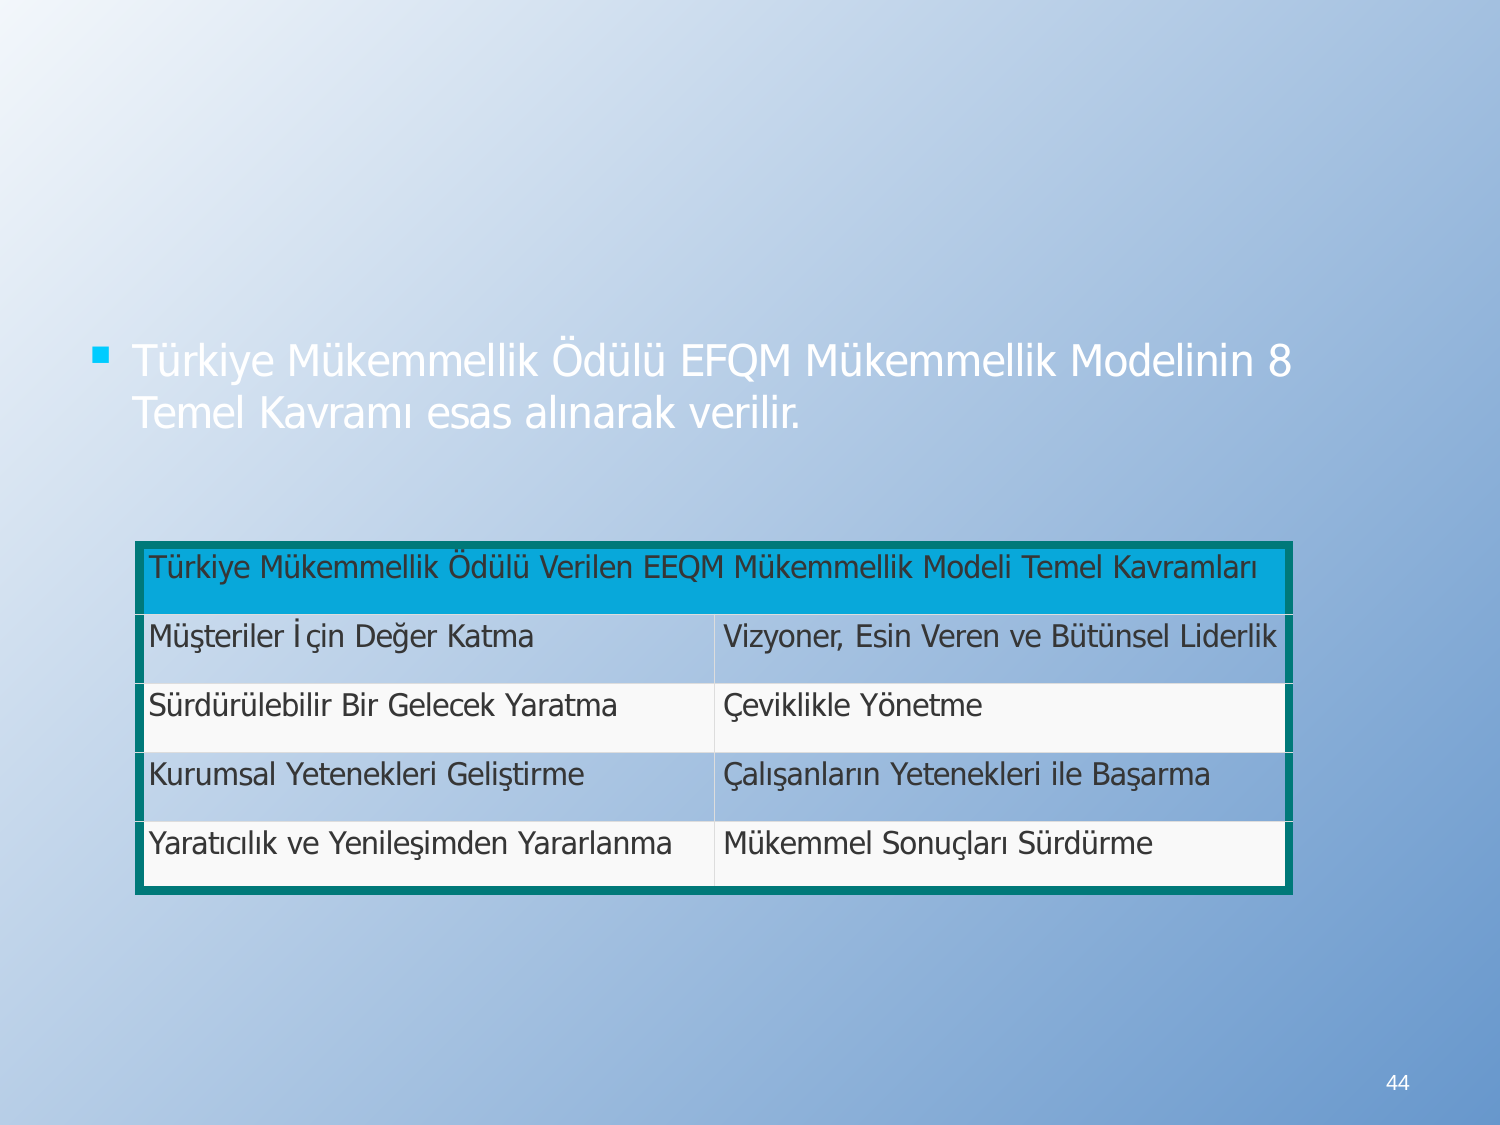

Türkiye Mükemmellik Ödülü EFQM Mükemmellik Modelinin 8 Temel Kavramı esas alınarak verilir.

| Türkiye Mükemmellik Ödülü Verilen EEQM Mükemmellik Modeli Temel Kavramları |  |
| --- | --- |
| Müşteriler İçin Değer Katma | Vizyoner, Esin Veren ve Bütünsel Liderlik |
| Sürdürülebilir Bir Gelecek Yaratma | Çeviklikle Yönetme |
| Kurumsal Yetenekleri Geliştirme | Çalışanların Yetenekleri ile Başarma |
| Yaratıcılık ve Yenileşimden Yararlanma | Mükemmel Sonuçları Sürdürme |
44